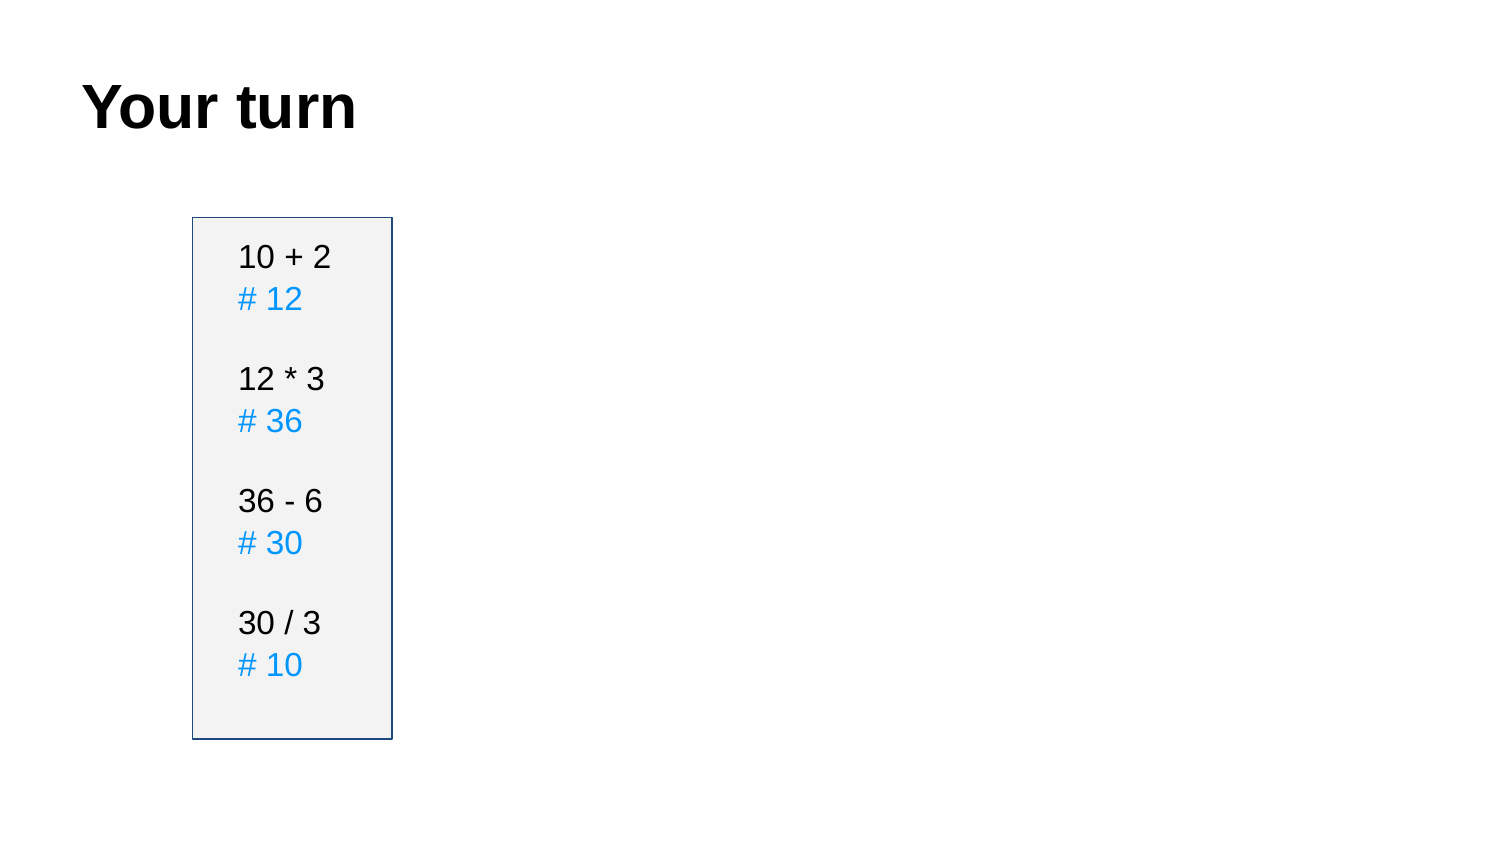

Your turn

10 + 2
# 12

12 * 3
# 36

36 - 6
# 30

30 / 3
# 10